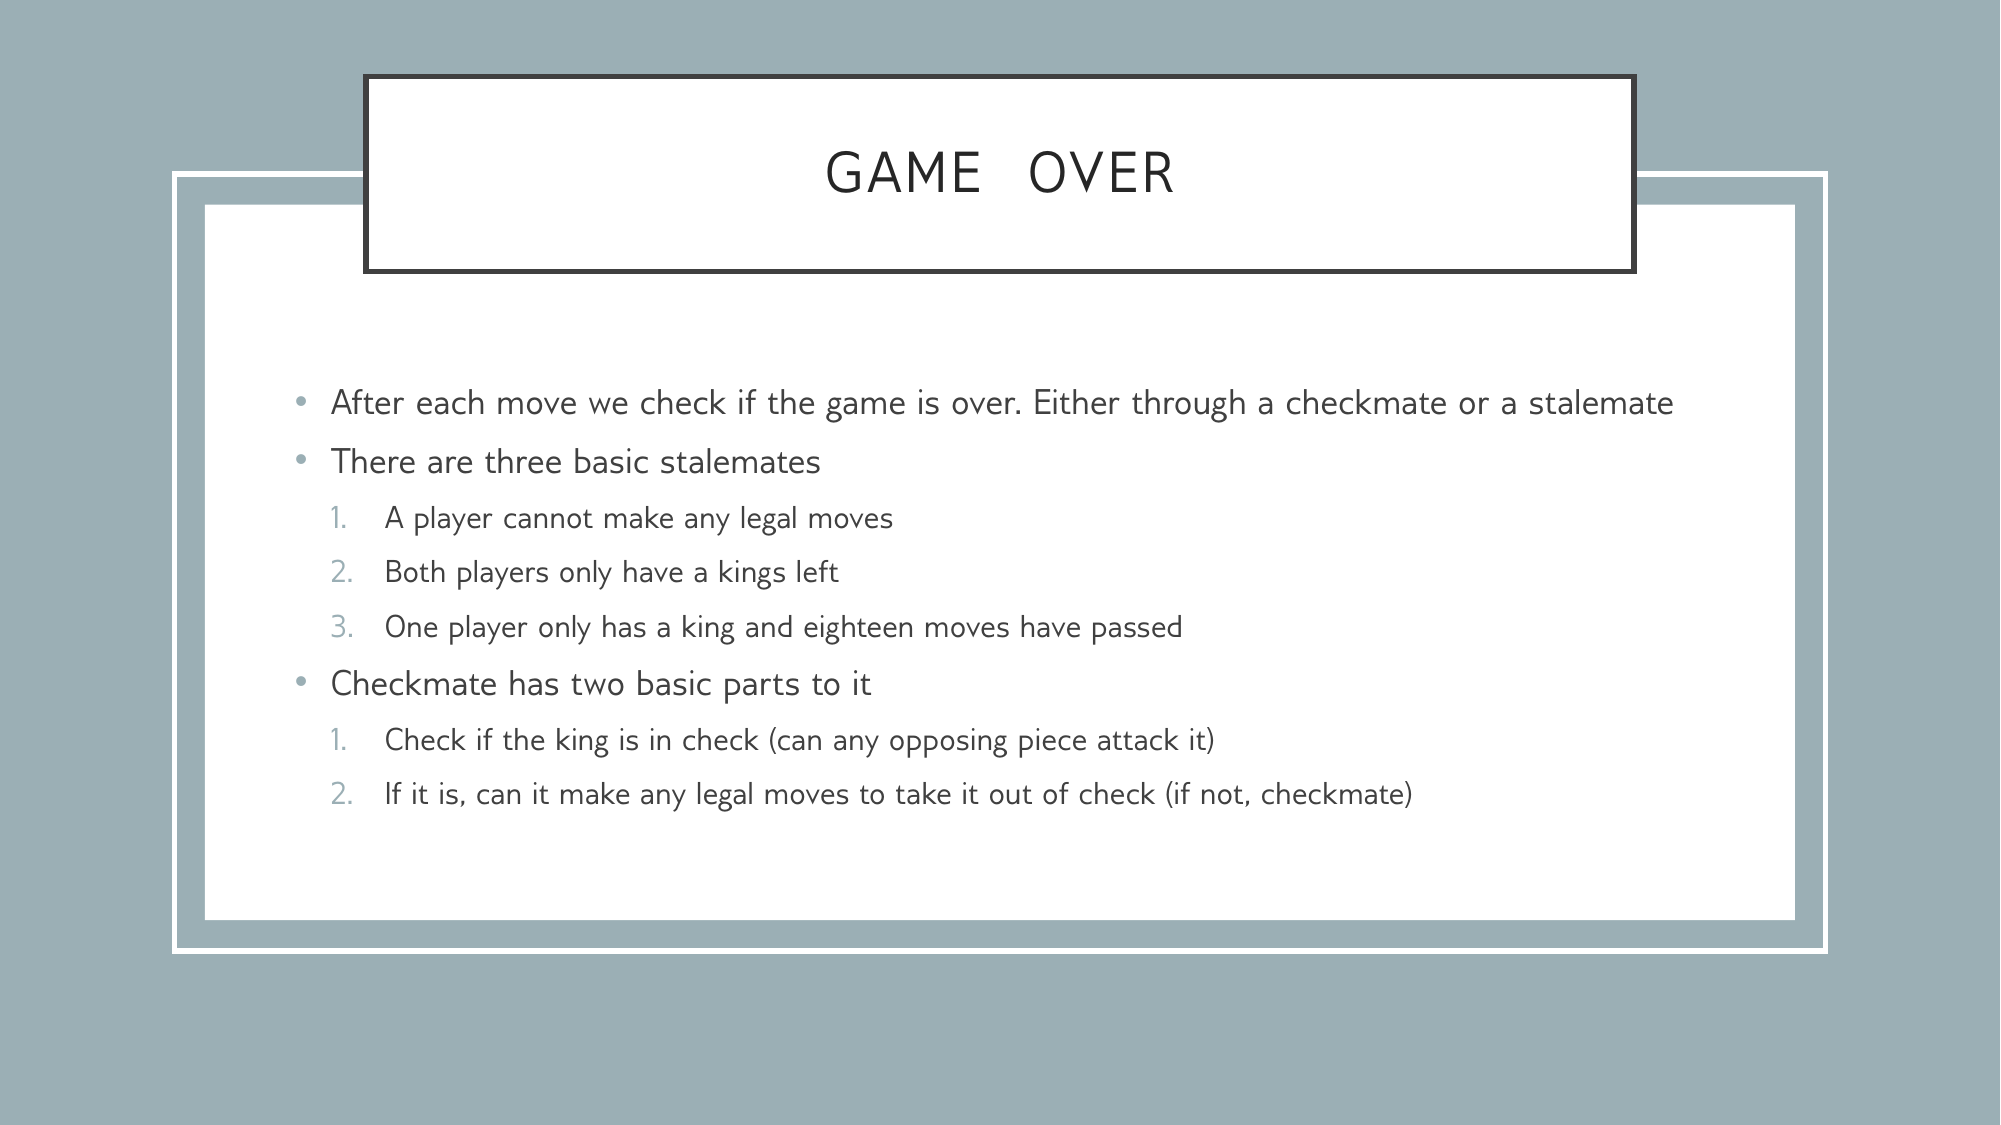

# Game  over

After each move we check if the game is over. Either through a checkmate or a stalemate
There are three basic stalemates
A player cannot make any legal moves
Both players only have a kings left
One player only has a king and eighteen moves have passed
Checkmate has two basic parts to it
Check if the king is in check (can any opposing piece attack it)
If it is, can it make any legal moves to take it out of check (if not, checkmate)